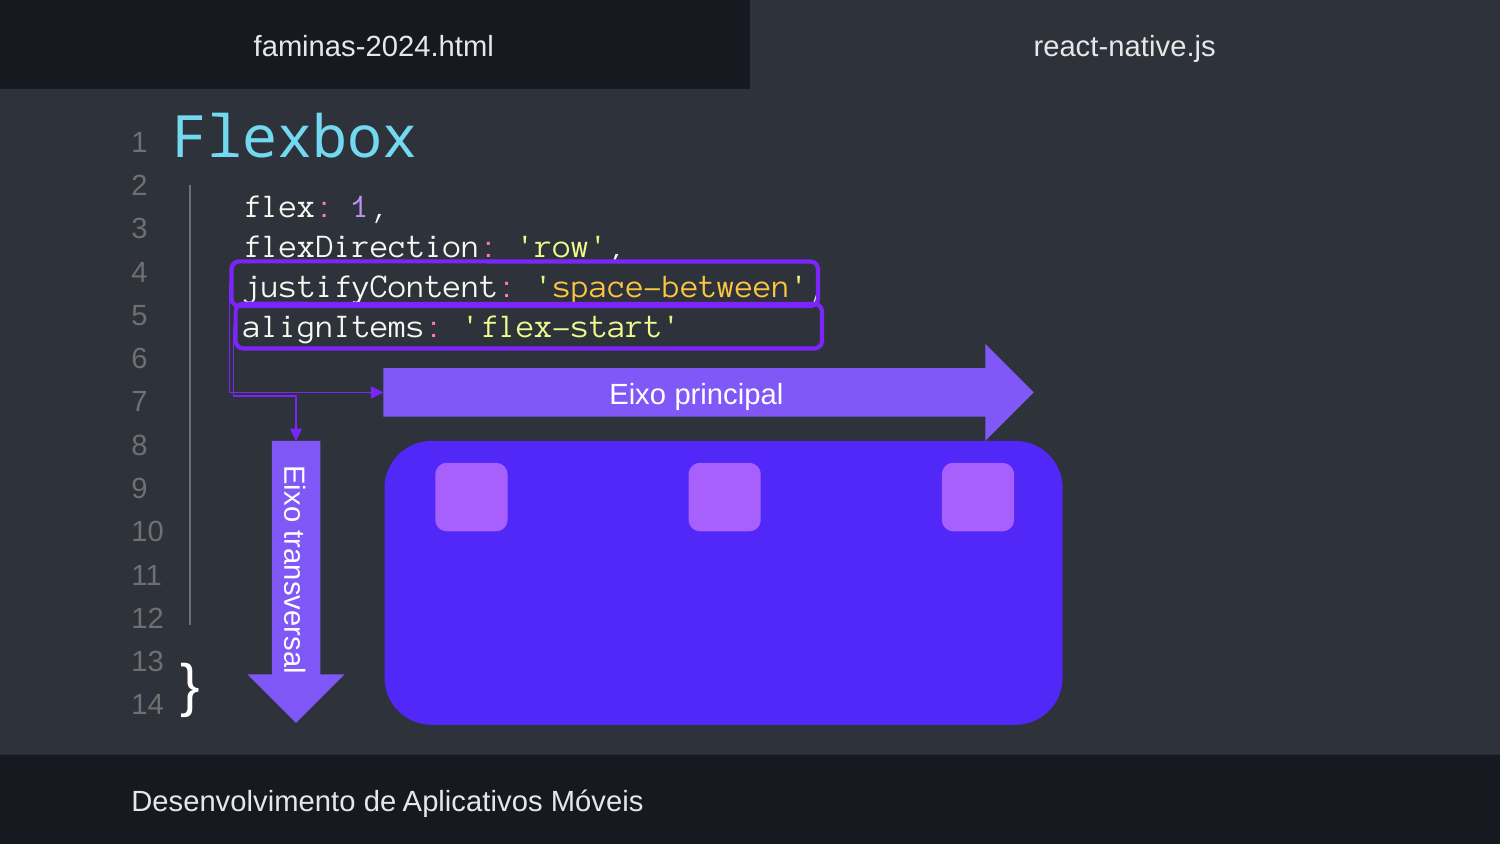

faminas-2024.html
react-native.js
Eixo principal
Flexbox
flex: 1,
flexDirection: 'row',
justifyContent: 'space-between',
alignItems: 'flex-start'
}

Eixo transversal

Desenvolvimento de Aplicativos Móveis